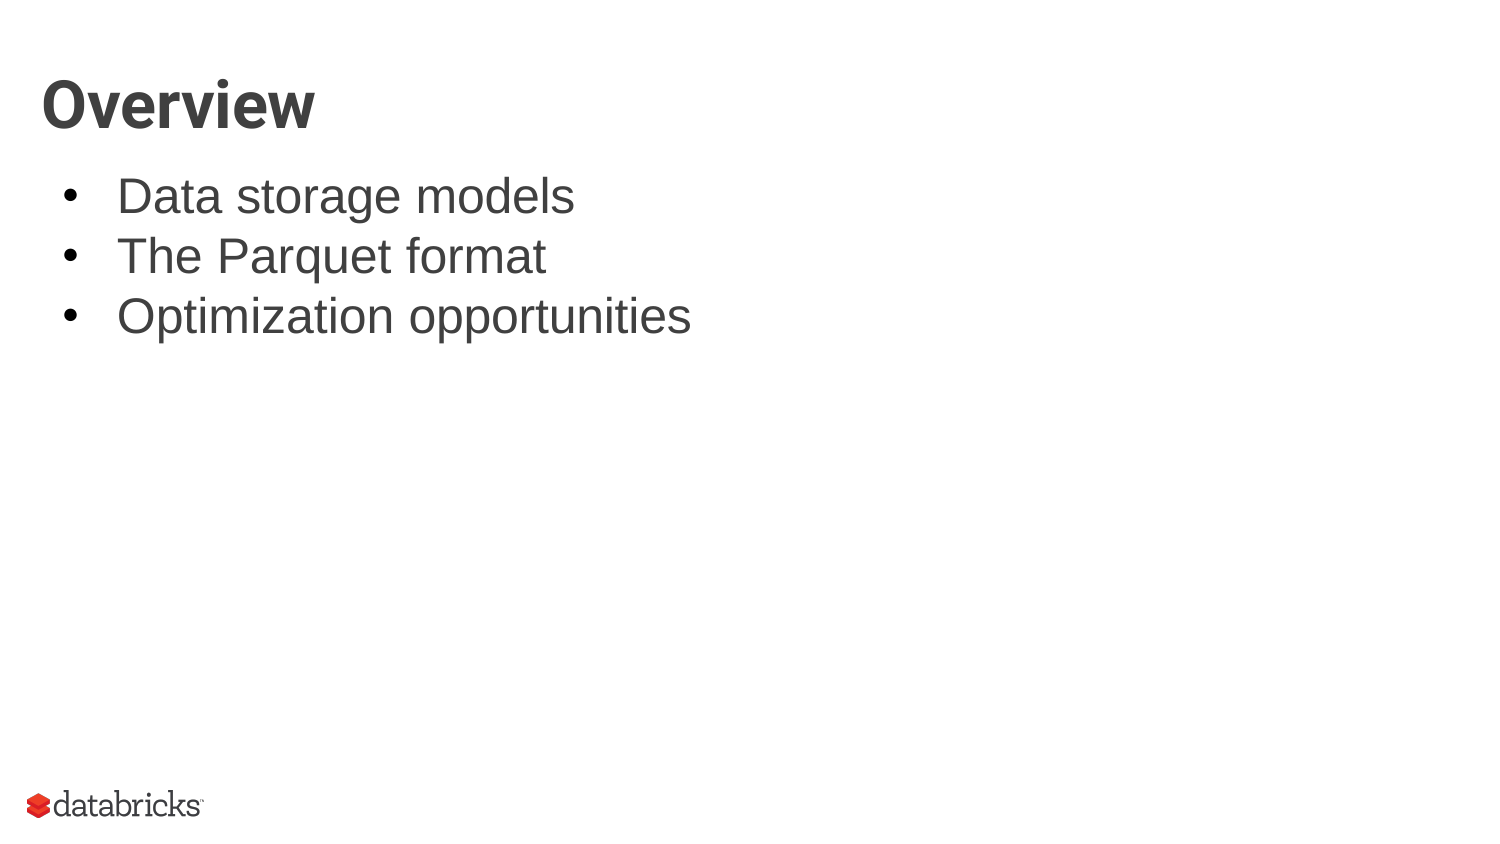

# Overview
Data storage models
The Parquet format
Optimization opportunities